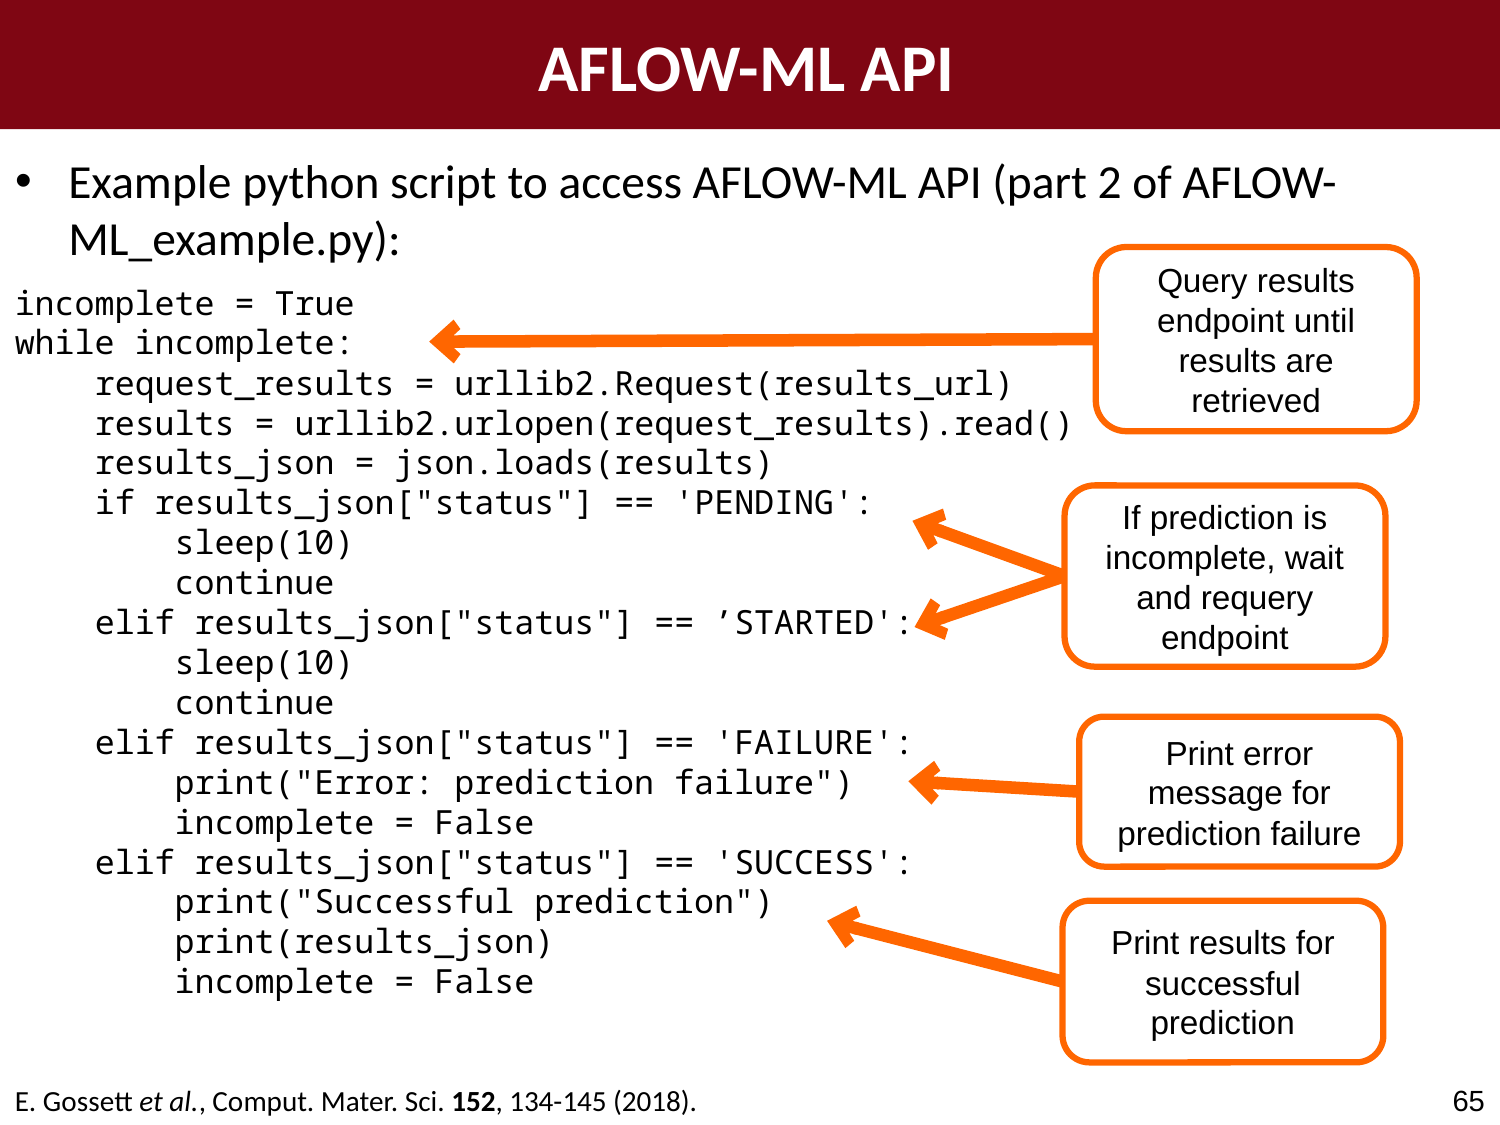

AFLOW-ML API
Example python script to access AFLOW-ML API (part 2 of AFLOW-ML_example.py):
Query results endpoint until results are retrieved
incomplete = True
while incomplete:
    request_results = urllib2.Request(results_url)
    results = urllib2.urlopen(request_results).read()
    results_json = json.loads(results)
    if results_json["status"] == 'PENDING':
        sleep(10)
        continue
    elif results_json["status"] == ’STARTED':
        sleep(10)
        continue
    elif results_json["status"] == 'FAILURE':
        print("Error: prediction failure")
        incomplete = False
    elif results_json["status"] == 'SUCCESS':
        print("Successful prediction")
        print(results_json)
        incomplete = False

If prediction is incomplete, wait and requery endpoint
Print error message for prediction failure
Print results for successful prediction
E. Gossett et al., Comput. Mater. Sci. 152, 134-145 (2018).
65